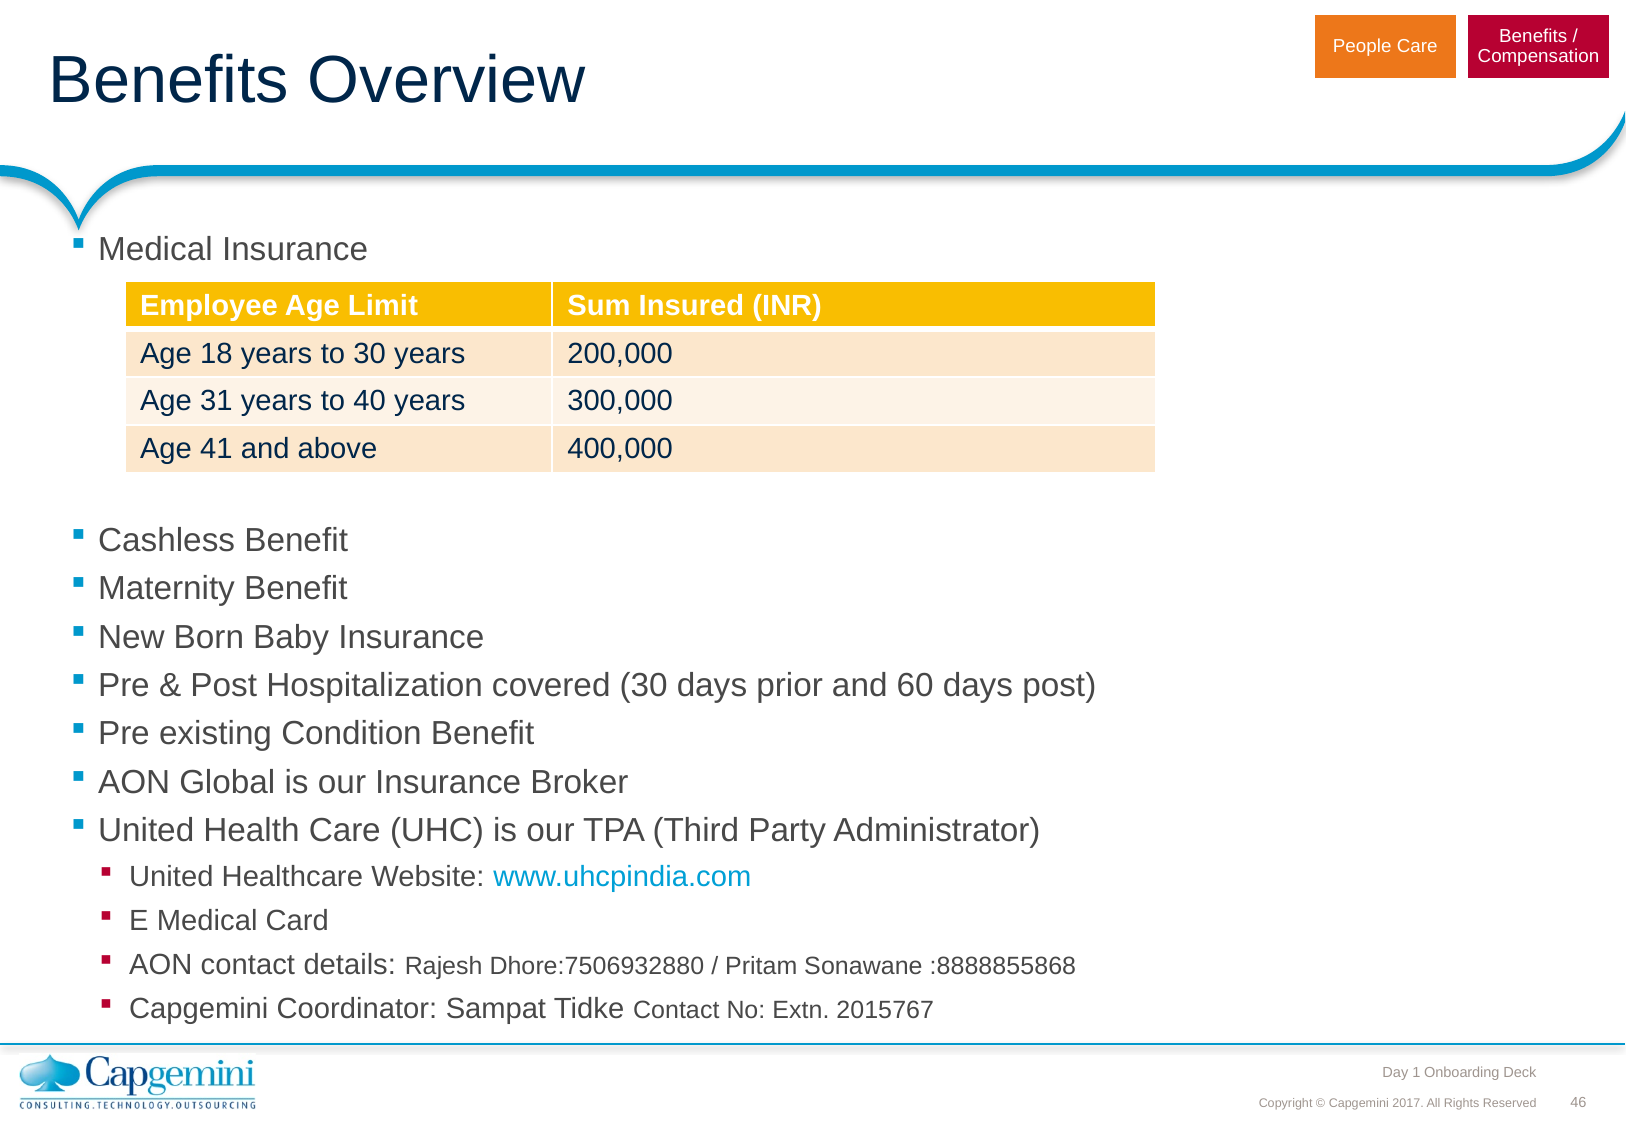

# Benefits Overview

People Care

Benefits / Compensation
Medical Insurance

Cashless Benefit
Maternity Benefit
New Born Baby Insurance
Pre & Post Hospitalization covered (30 days prior and 60 days post)
Pre existing Condition Benefit
AON Global is our Insurance Broker
United Health Care (UHC) is our TPA (Third Party Administrator)
United Healthcare Website: www.uhcpindia.com
E Medical Card
AON contact details: Rajesh Dhore:7506932880 / Pritam Sonawane :8888855868
Capgemini Coordinator: Sampat Tidke Contact No: Extn. 2015767
| Employee Age Limit | Sum Insured (INR) |
| --- | --- |
| Age 18 years to 30 years | 200,000 |
| Age 31 years to 40 years | 300,000 |
| Age 41 and above | 400,000 |